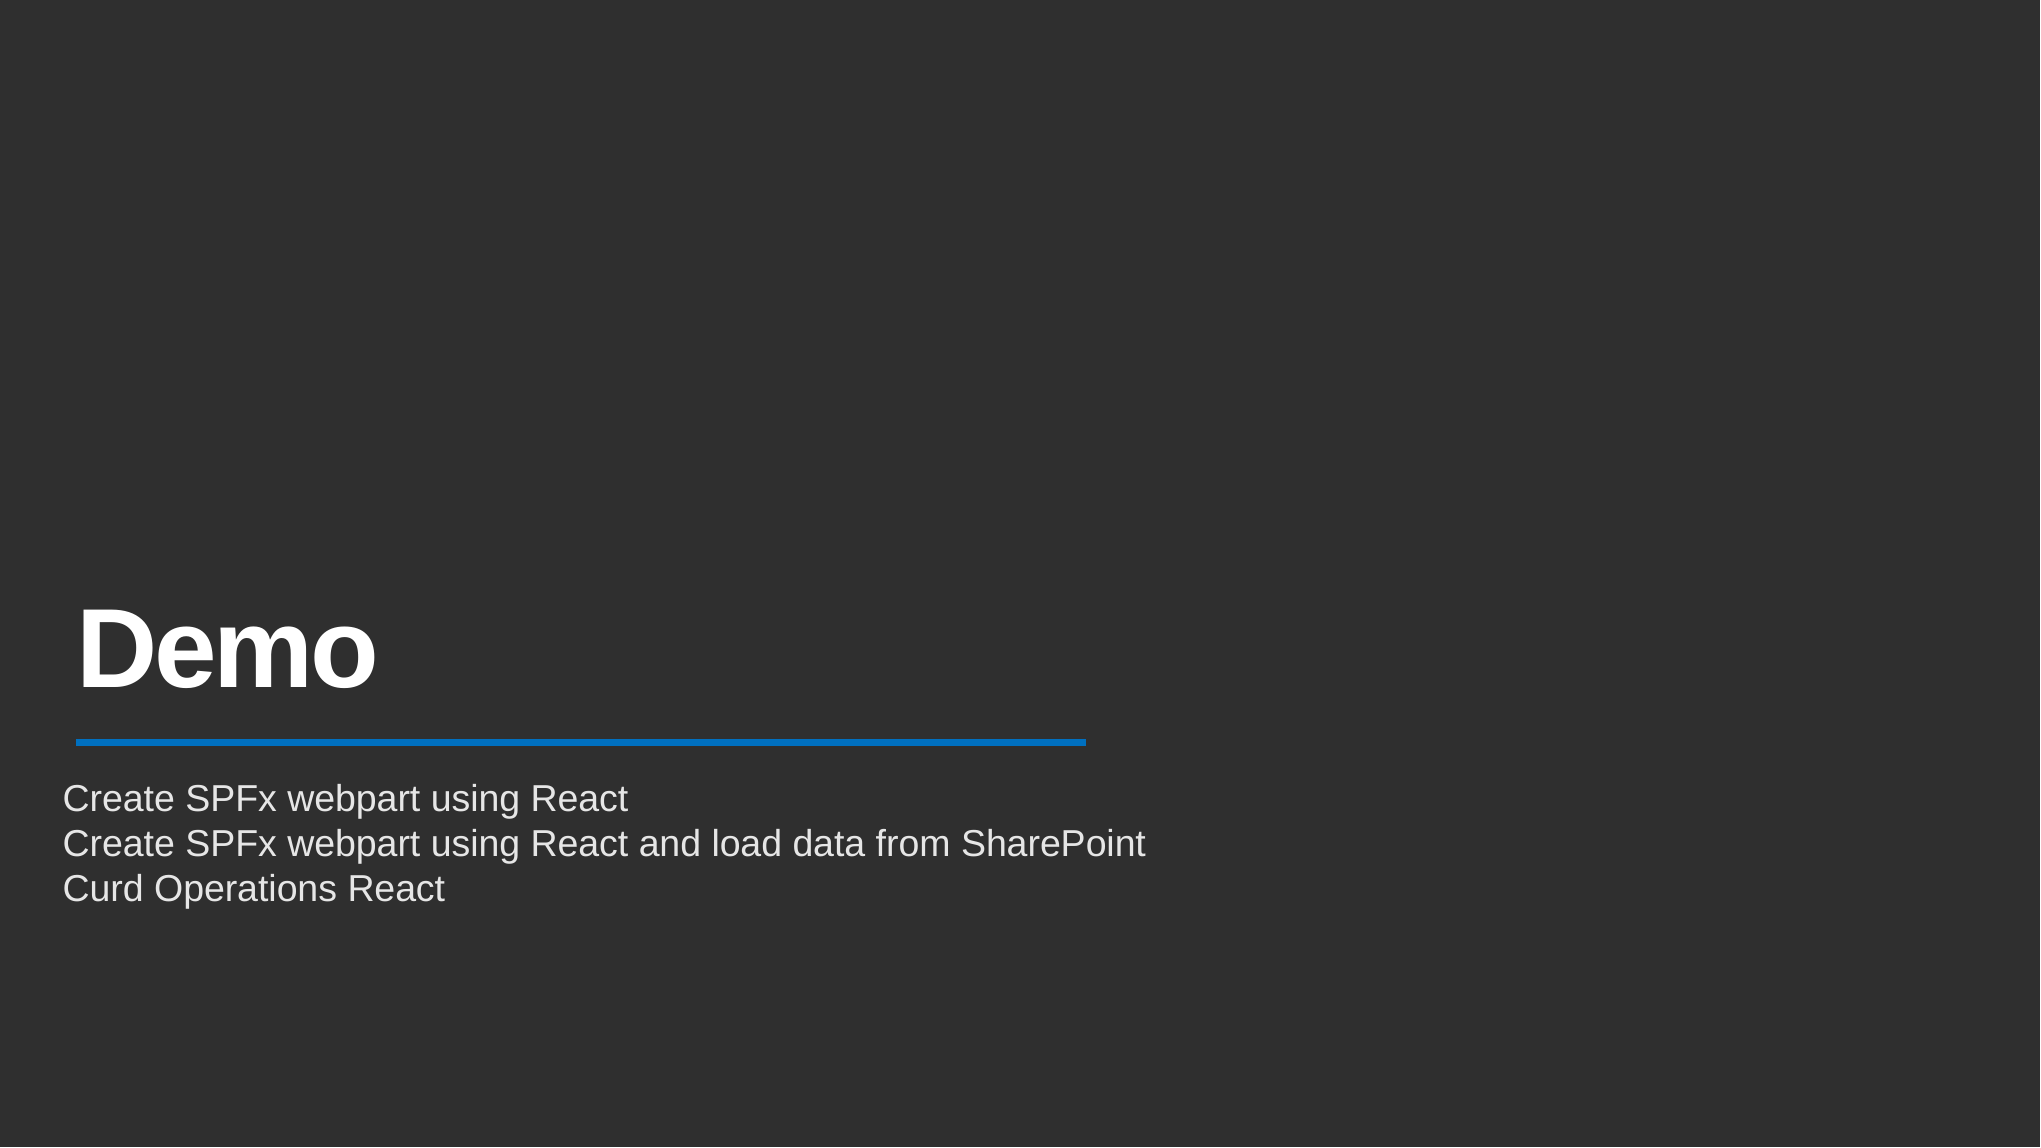

# Demo
Create SPFx webpart using React
Create SPFx webpart using React and load data from SharePoint
Curd Operations React